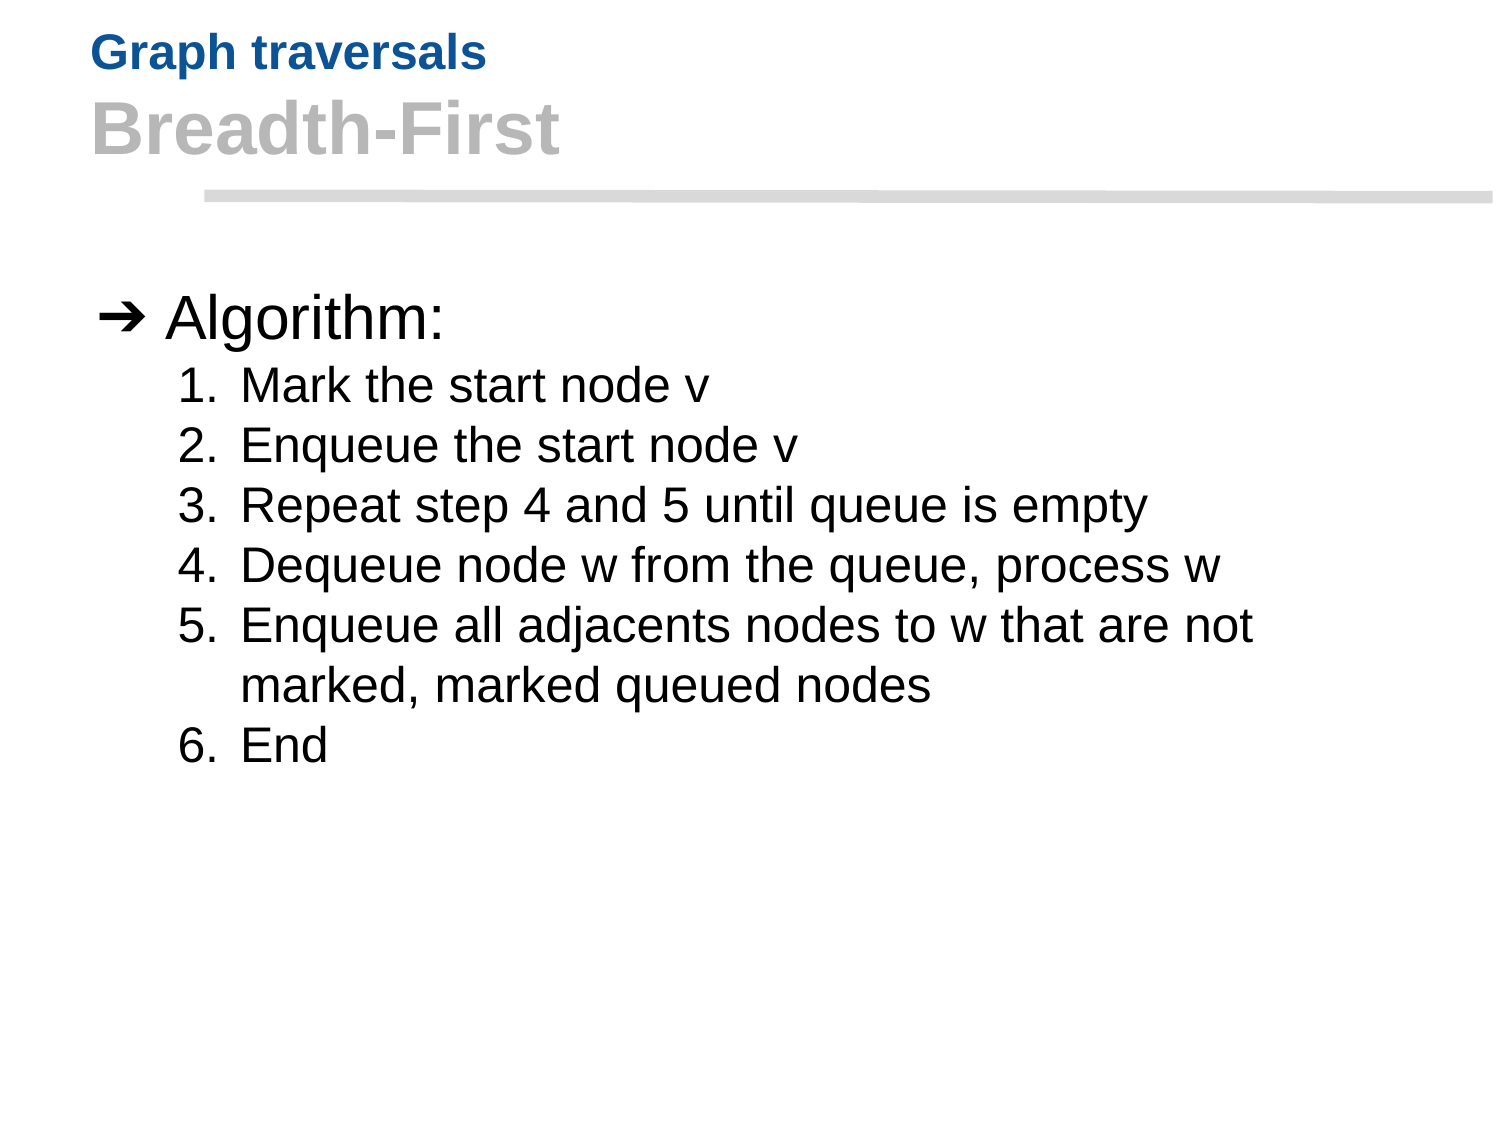

# Graph traversals
Breadth-First
Algorithm:
Mark the start node v
Enqueue the start node v
Repeat step 4 and 5 until queue is empty
Dequeue node w from the queue, process w
Enqueue all adjacents nodes to w that are not marked, marked queued nodes
End